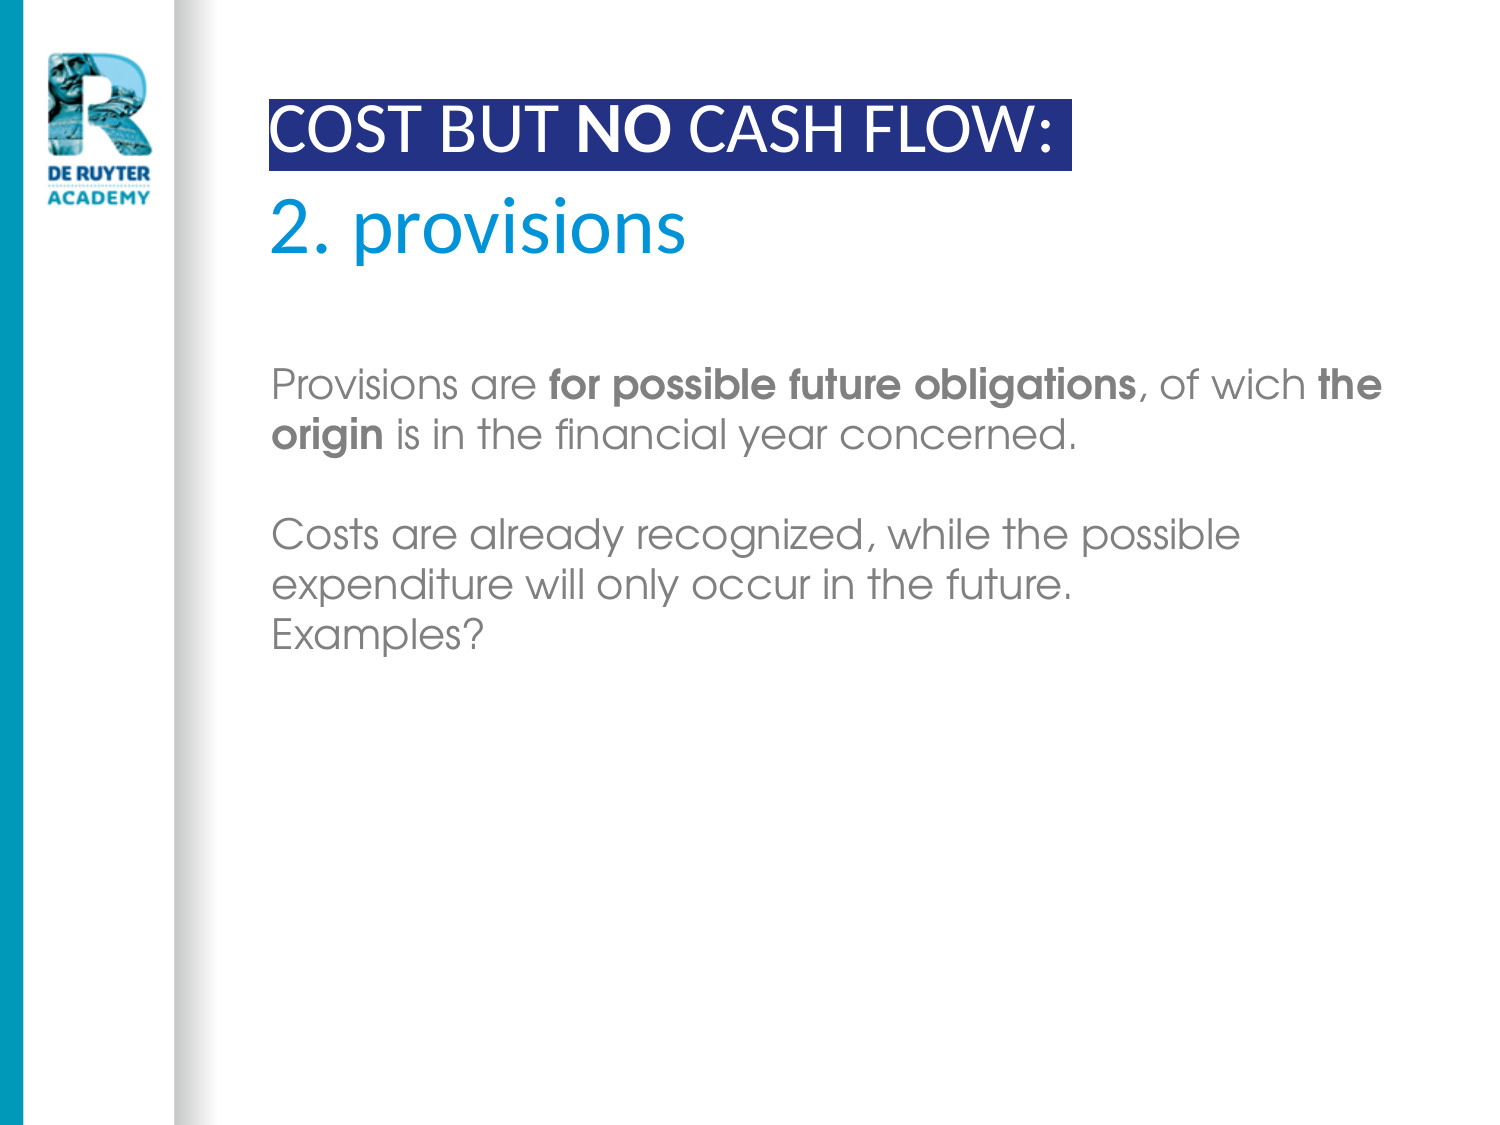

COST BUT NO CASH FLOW:
2. provisions

Provisions are for possible future obligations, of wich the origin is in the financial year concerned.

Costs are already recognized, while the possible expenditure will only occur in the future.
Examples?